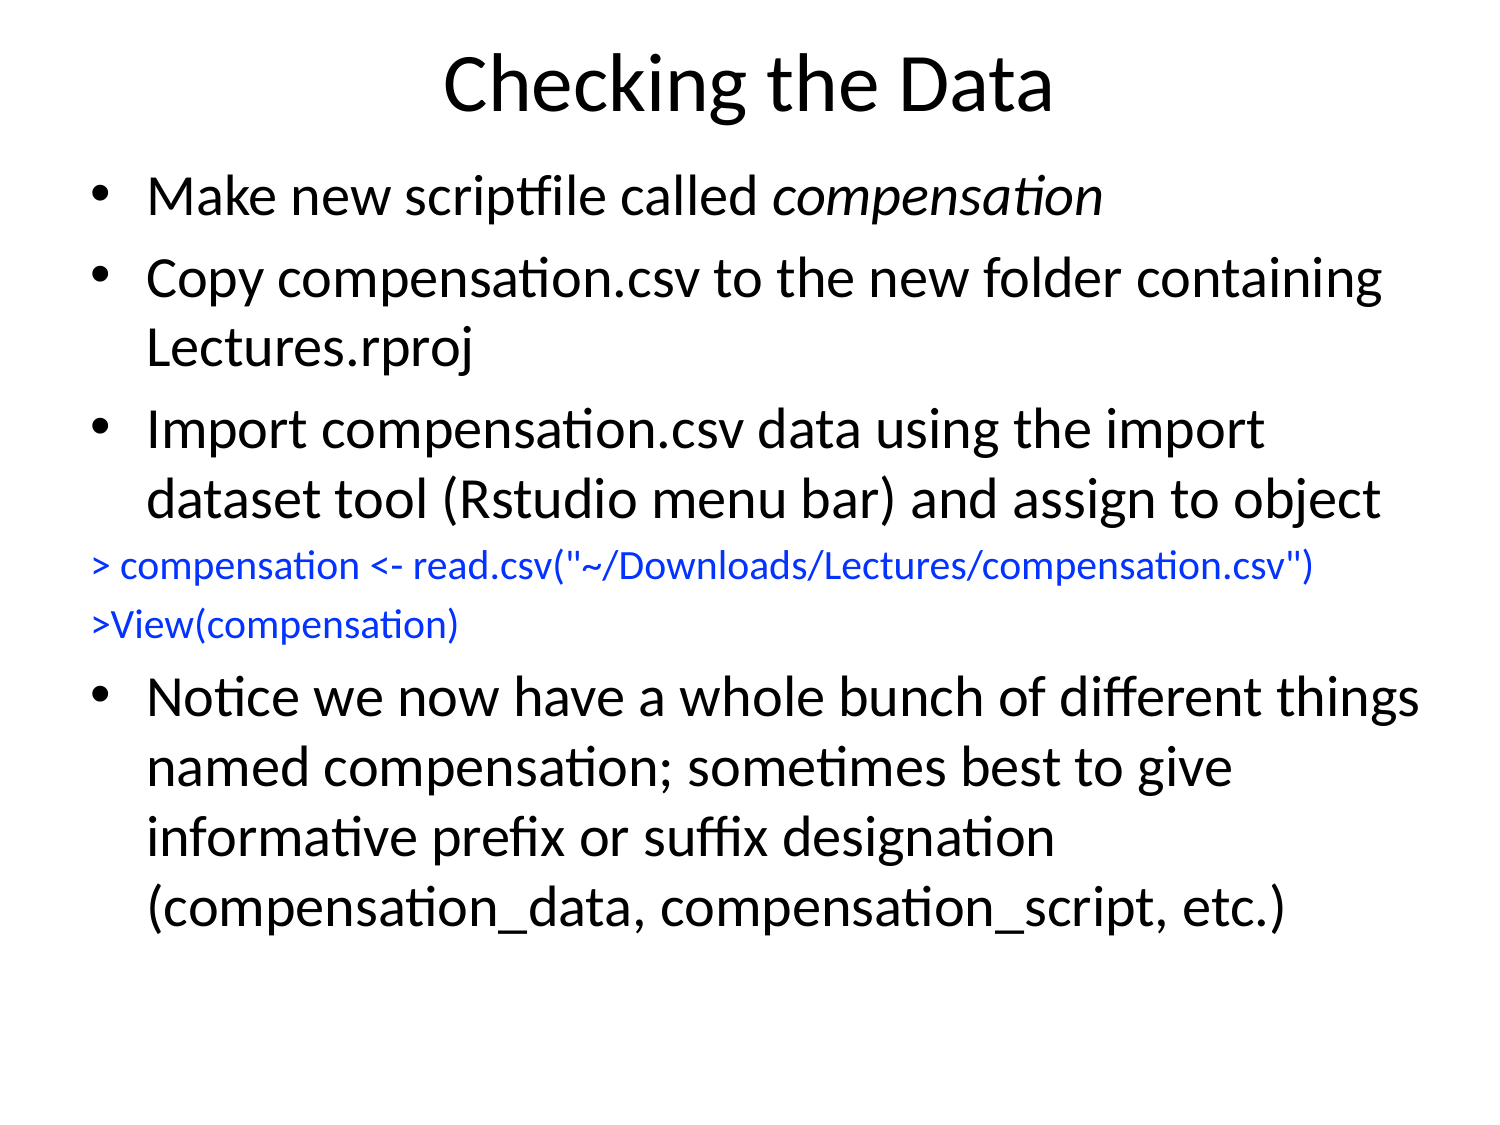

# Checking the Data
Make new scriptfile called compensation
Copy compensation.csv to the new folder containing Lectures.rproj
Import compensation.csv data using the import dataset tool (Rstudio menu bar) and assign to object
> compensation <- read.csv("~/Downloads/Lectures/compensation.csv")
>View(compensation)
Notice we now have a whole bunch of different things named compensation; sometimes best to give informative prefix or suffix designation (compensation_data, compensation_script, etc.)